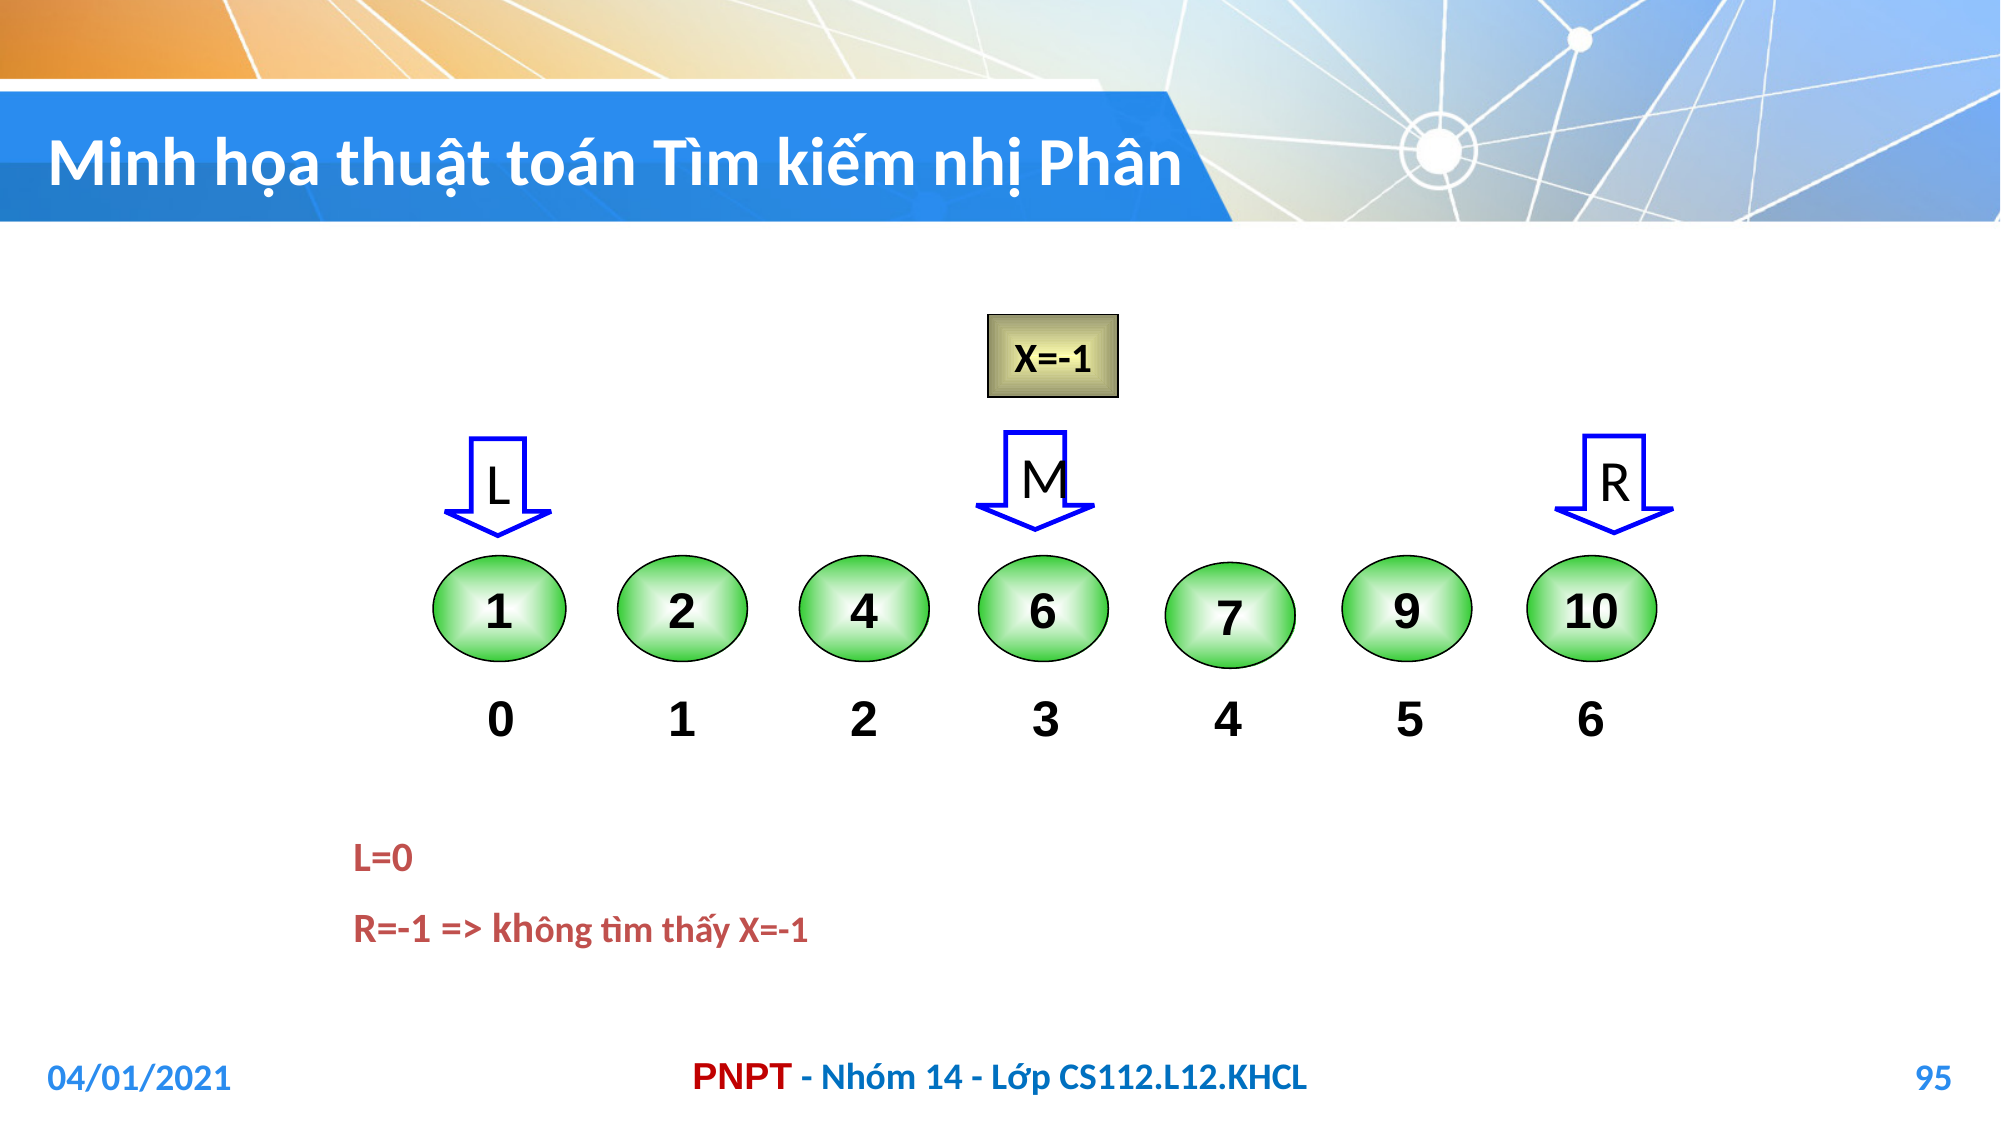

# Minh họa thuật toán Tìm kiếm nhị Phân
X=-1
M
R
L
1
2
4
6
9
10
7
0
1
2
3
4
5
6
L=0
R=-1 => không tìm thấy X=-1
04/01/2021
95